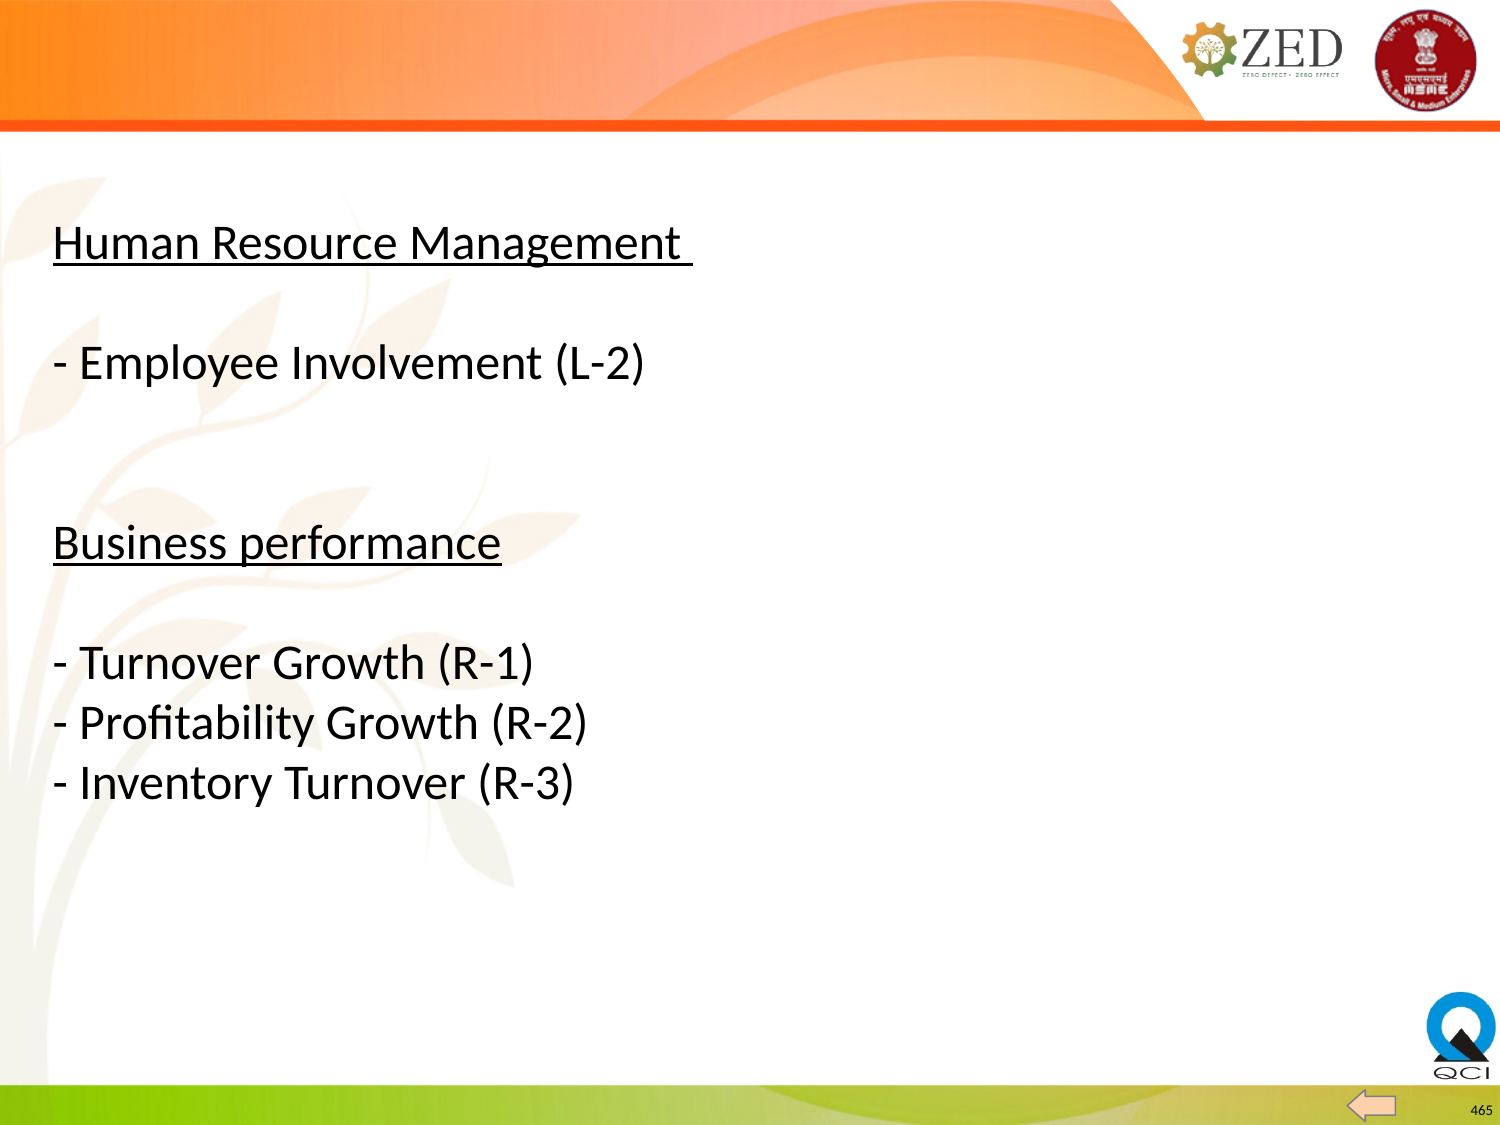

Human Resource Management

- Employee Involvement (L-2)

Business performance

- Turnover Growth (R-1)
- Profitability Growth (R-2)
- Inventory Turnover (R-3)